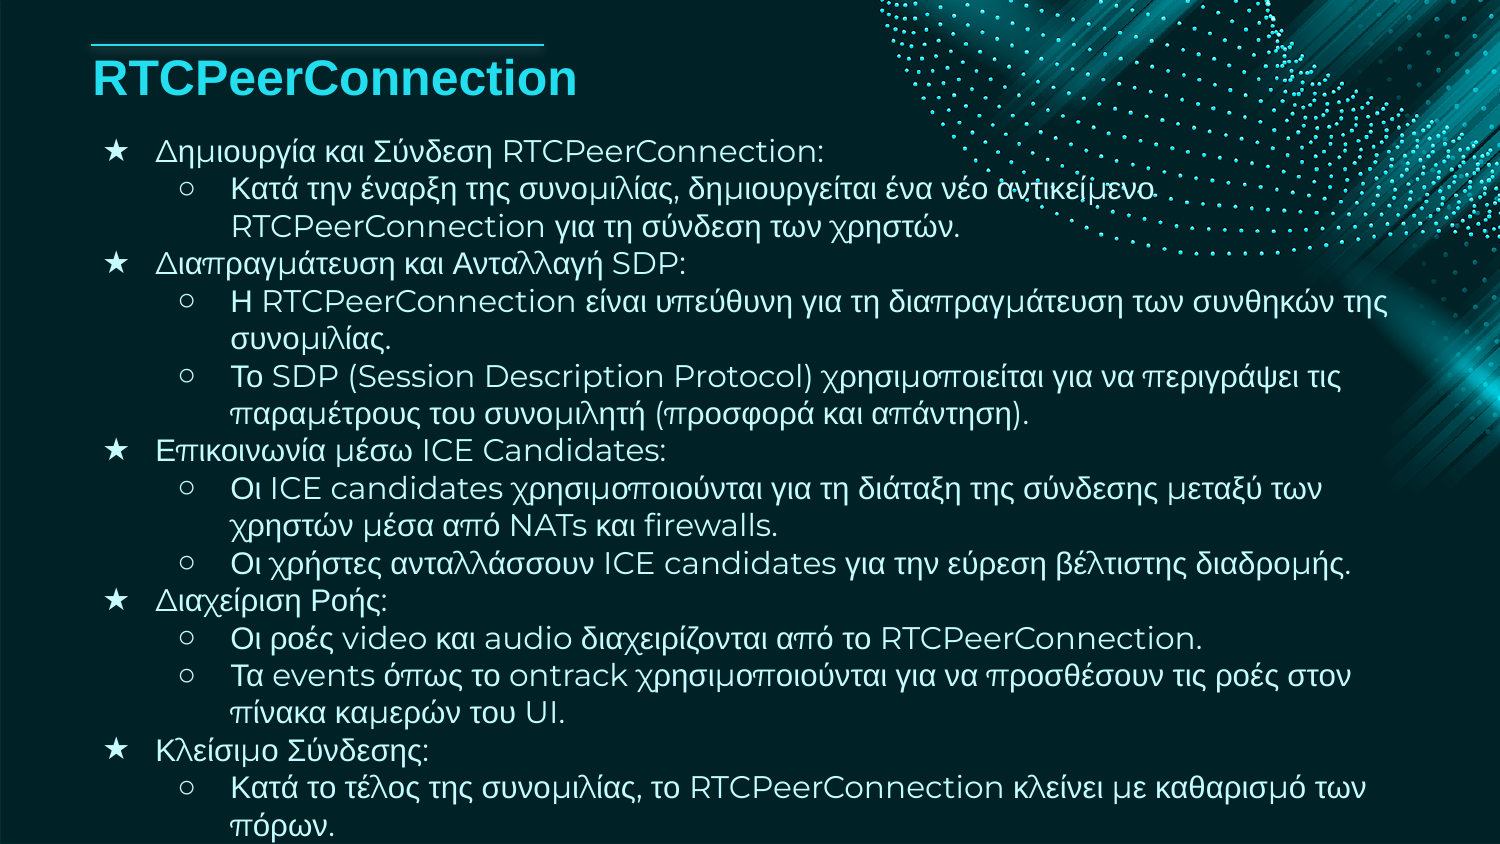

# RTCPeerConnection
Δημιουργία και Σύνδεση RTCPeerConnection:
Κατά την έναρξη της συνομιλίας, δημιουργείται ένα νέο αντικείμενο RTCPeerConnection για τη σύνδεση των χρηστών.
Διαπραγμάτευση και Ανταλλαγή SDP:
Η RTCPeerConnection είναι υπεύθυνη για τη διαπραγμάτευση των συνθηκών της συνομιλίας.
Το SDP (Session Description Protocol) χρησιμοποιείται για να περιγράψει τις παραμέτρους του συνομιλητή (προσφορά και απάντηση).
Επικοινωνία μέσω ICE Candidates:
Οι ICE candidates χρησιμοποιούνται για τη διάταξη της σύνδεσης μεταξύ των χρηστών μέσα από NATs και firewalls.
Οι χρήστες ανταλλάσσουν ICE candidates για την εύρεση βέλτιστης διαδρομής.
Διαχείριση Ροής:
Οι ροές video και audio διαχειρίζονται από το RTCPeerConnection.
Τα events όπως το ontrack χρησιμοποιούνται για να προσθέσουν τις ροές στον πίνακα καμερών του UI.
Κλείσιμο Σύνδεσης:
Κατά το τέλος της συνομιλίας, το RTCPeerConnection κλείνει με καθαρισμό των πόρων.